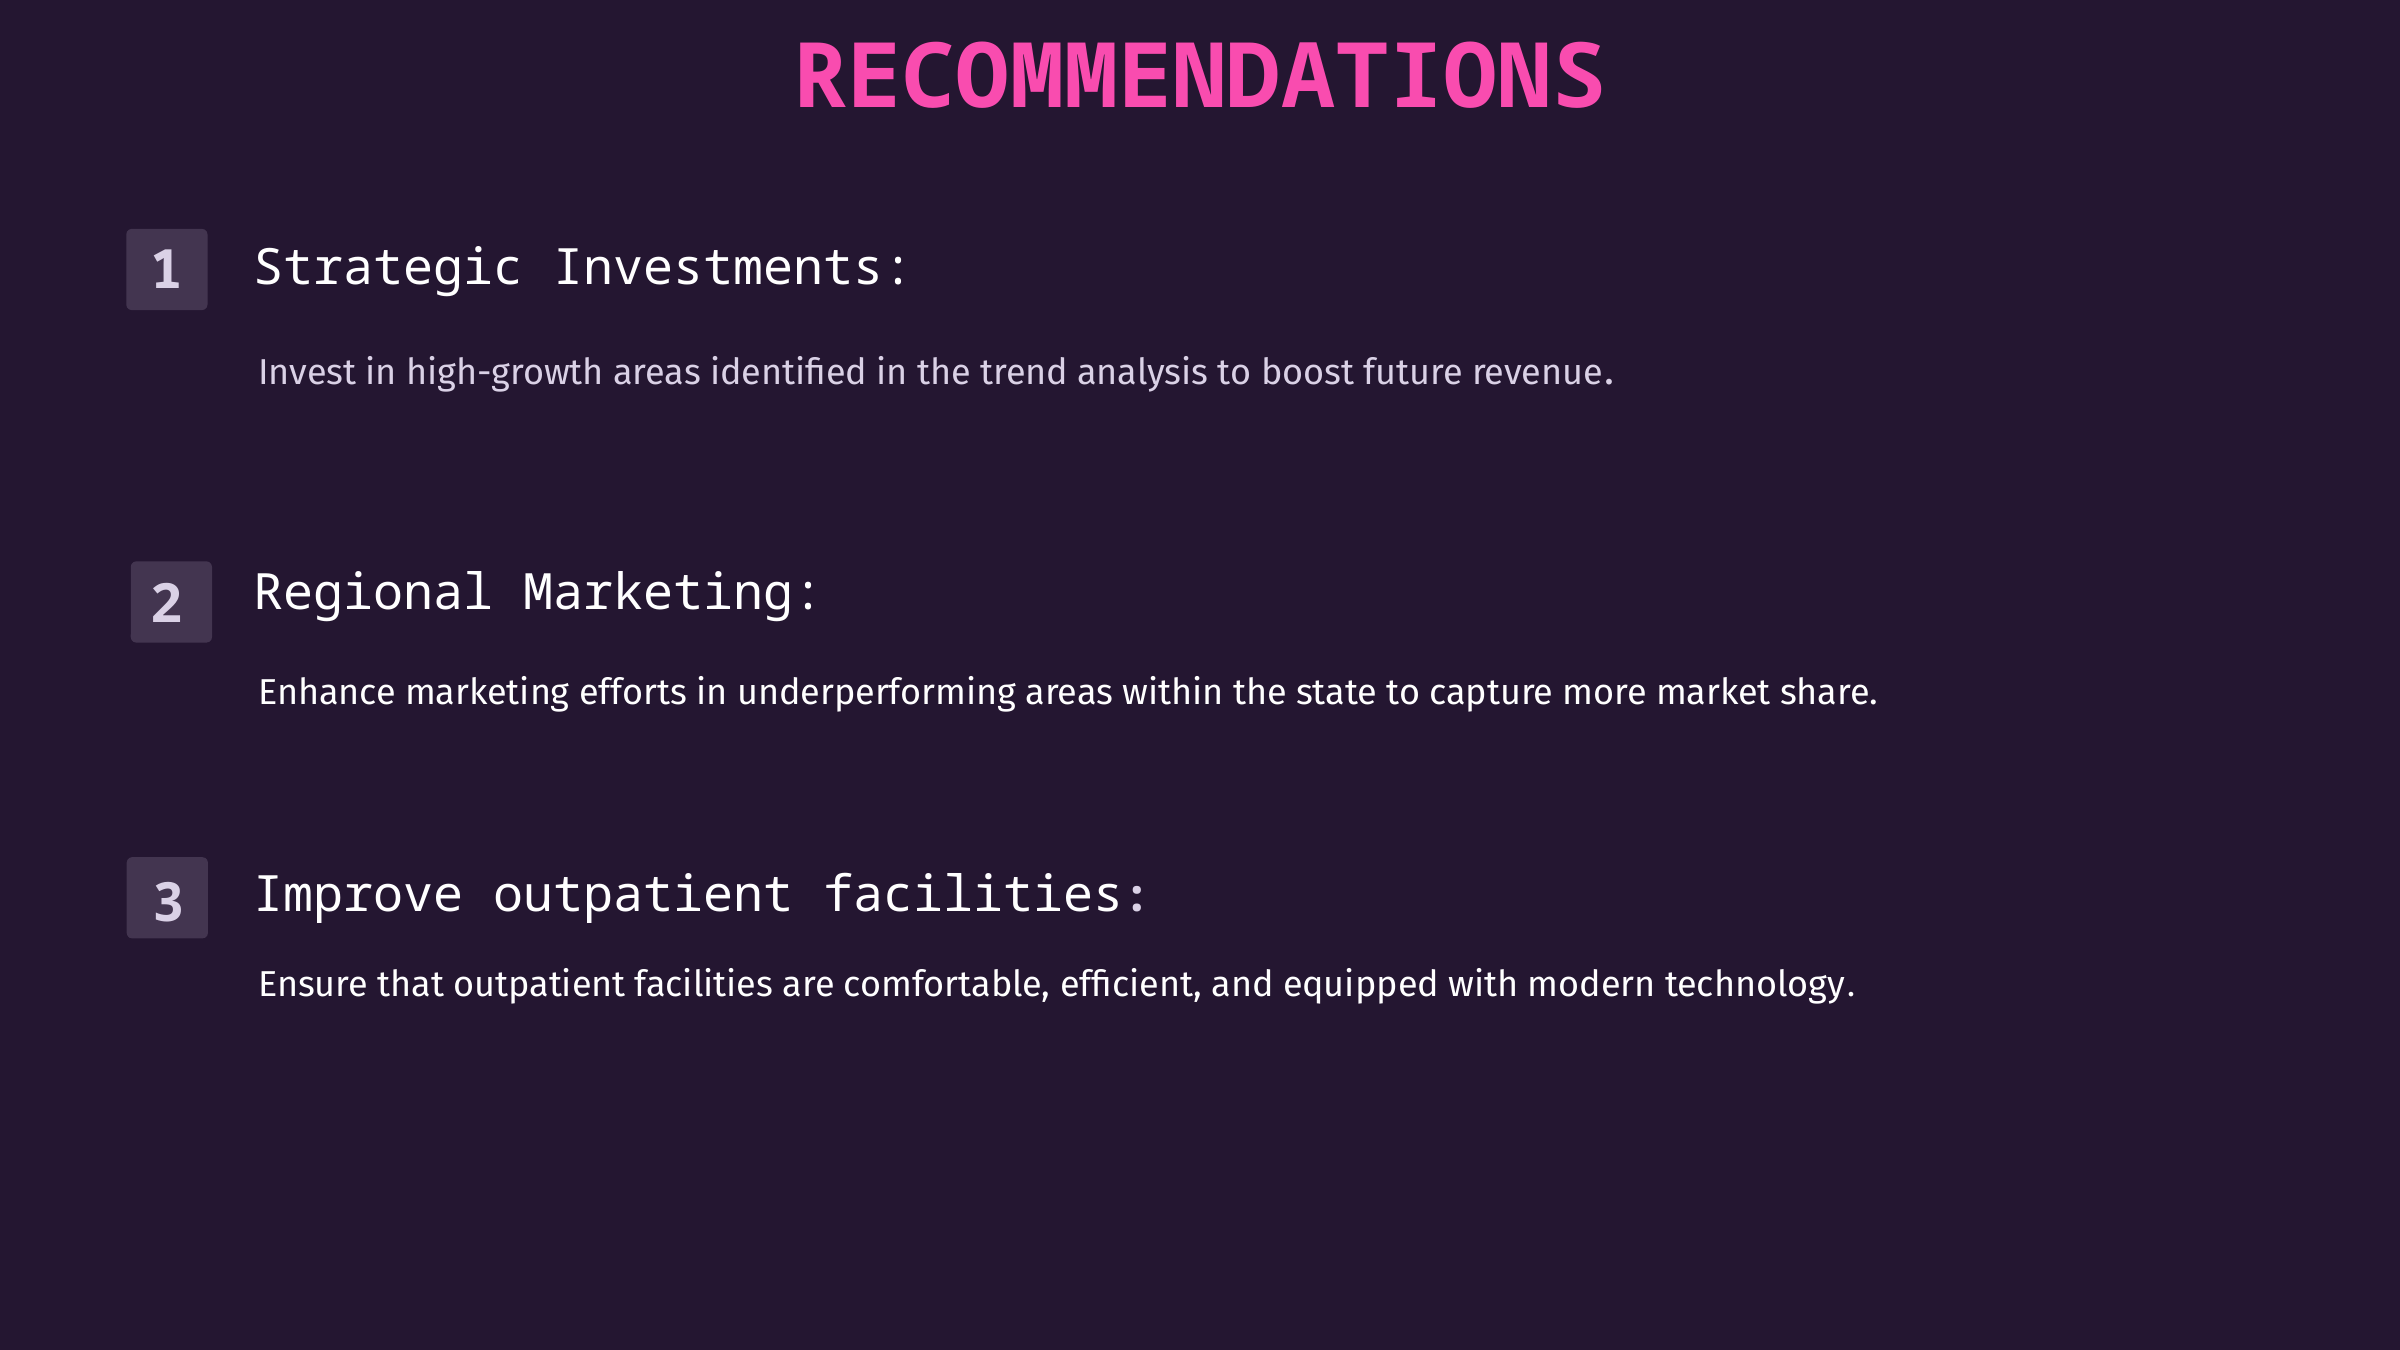

RECOMMENDATIONS
TOTAL DISCHARGE

[unsupported chart]

Strategic Investments:
1
Invest in high-growth areas identified in the trend analysis to boost future revenue.
Regional Marketing:

2
Enhance marketing efforts in underperforming areas within the state to capture more market share.
Improve outpatient facilities:

3
Ensure that outpatient facilities are comfortable, efficient, and equipped with modern technology.